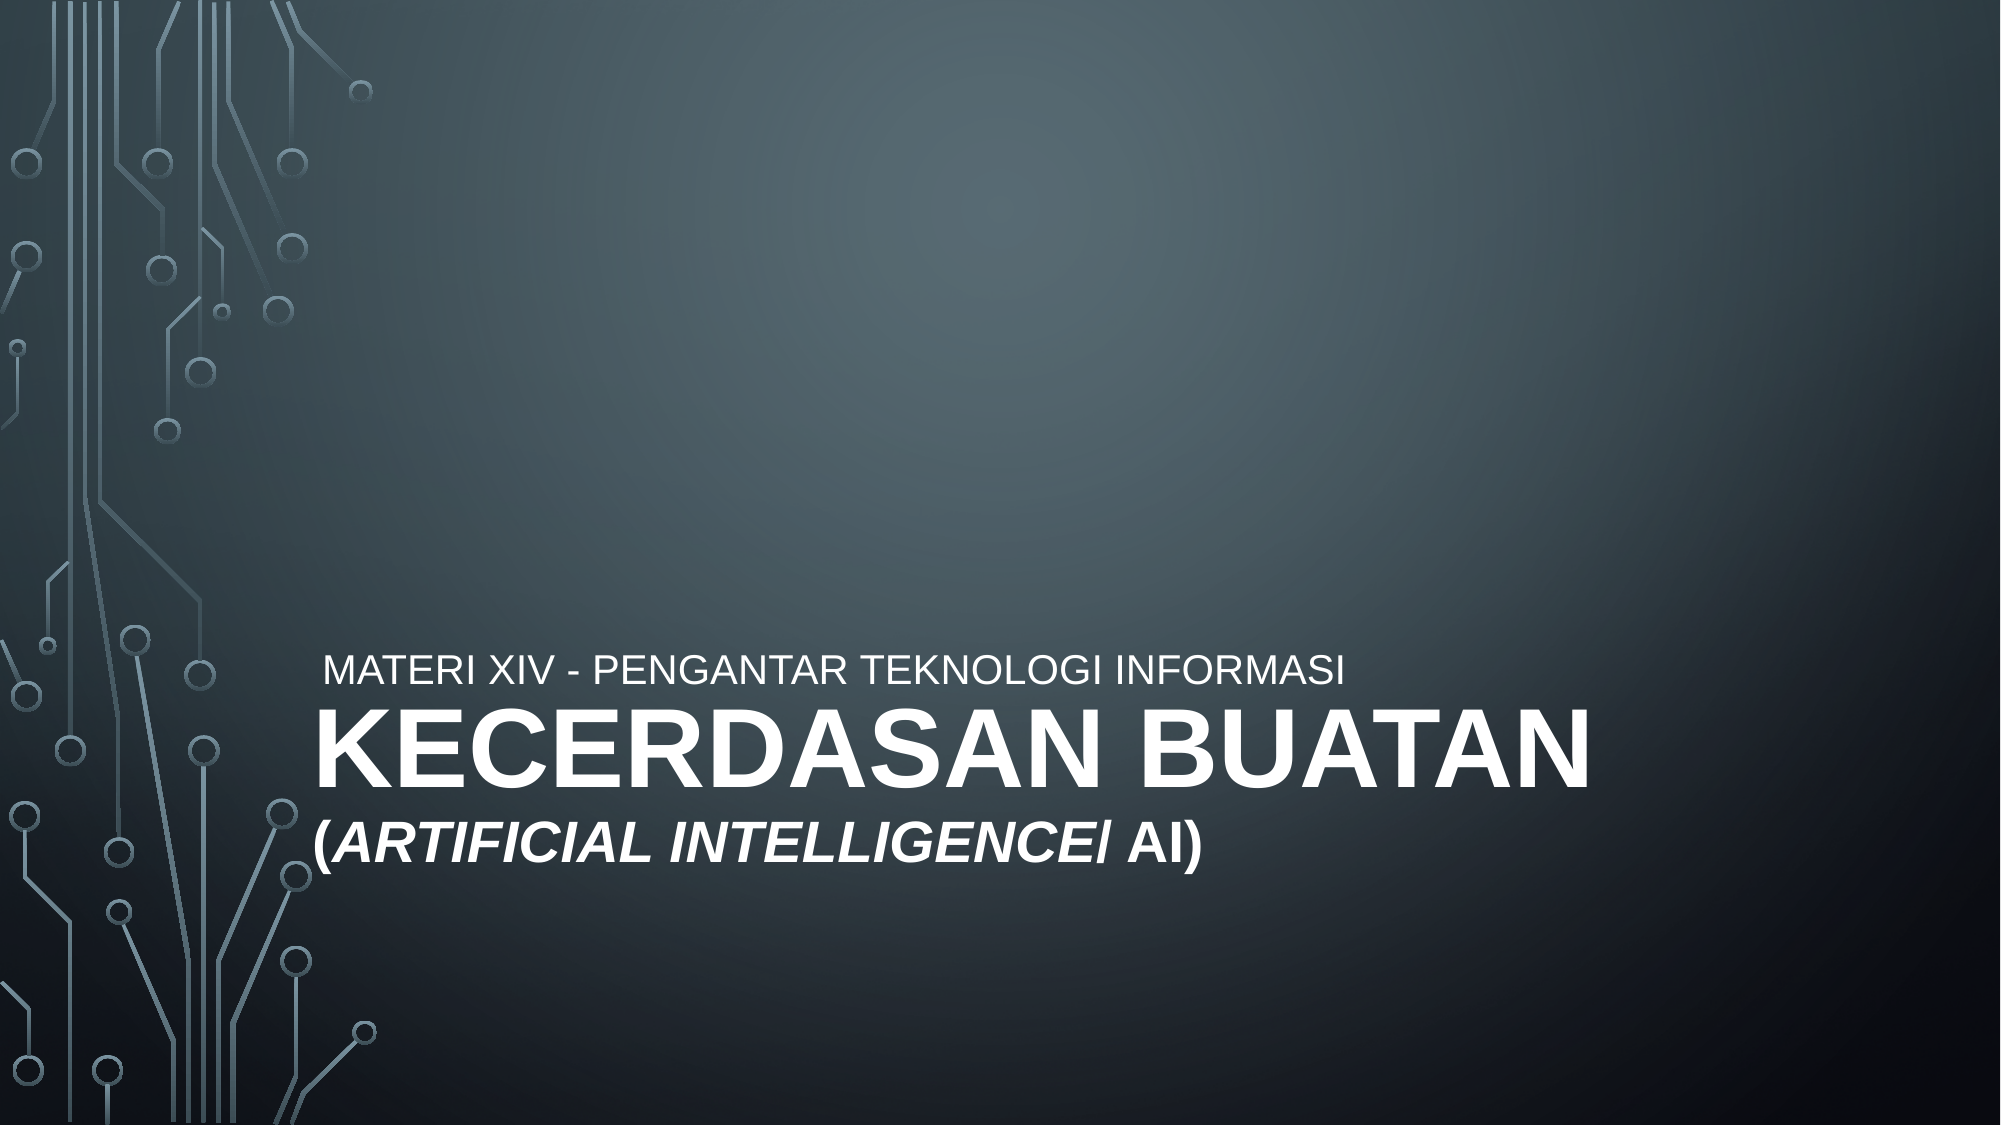

MATERI XIV - Pengantar teknologi informasi

# KECERDASAN BUATAN (aRTIFICIAL INTELLIGENCE/ AI)